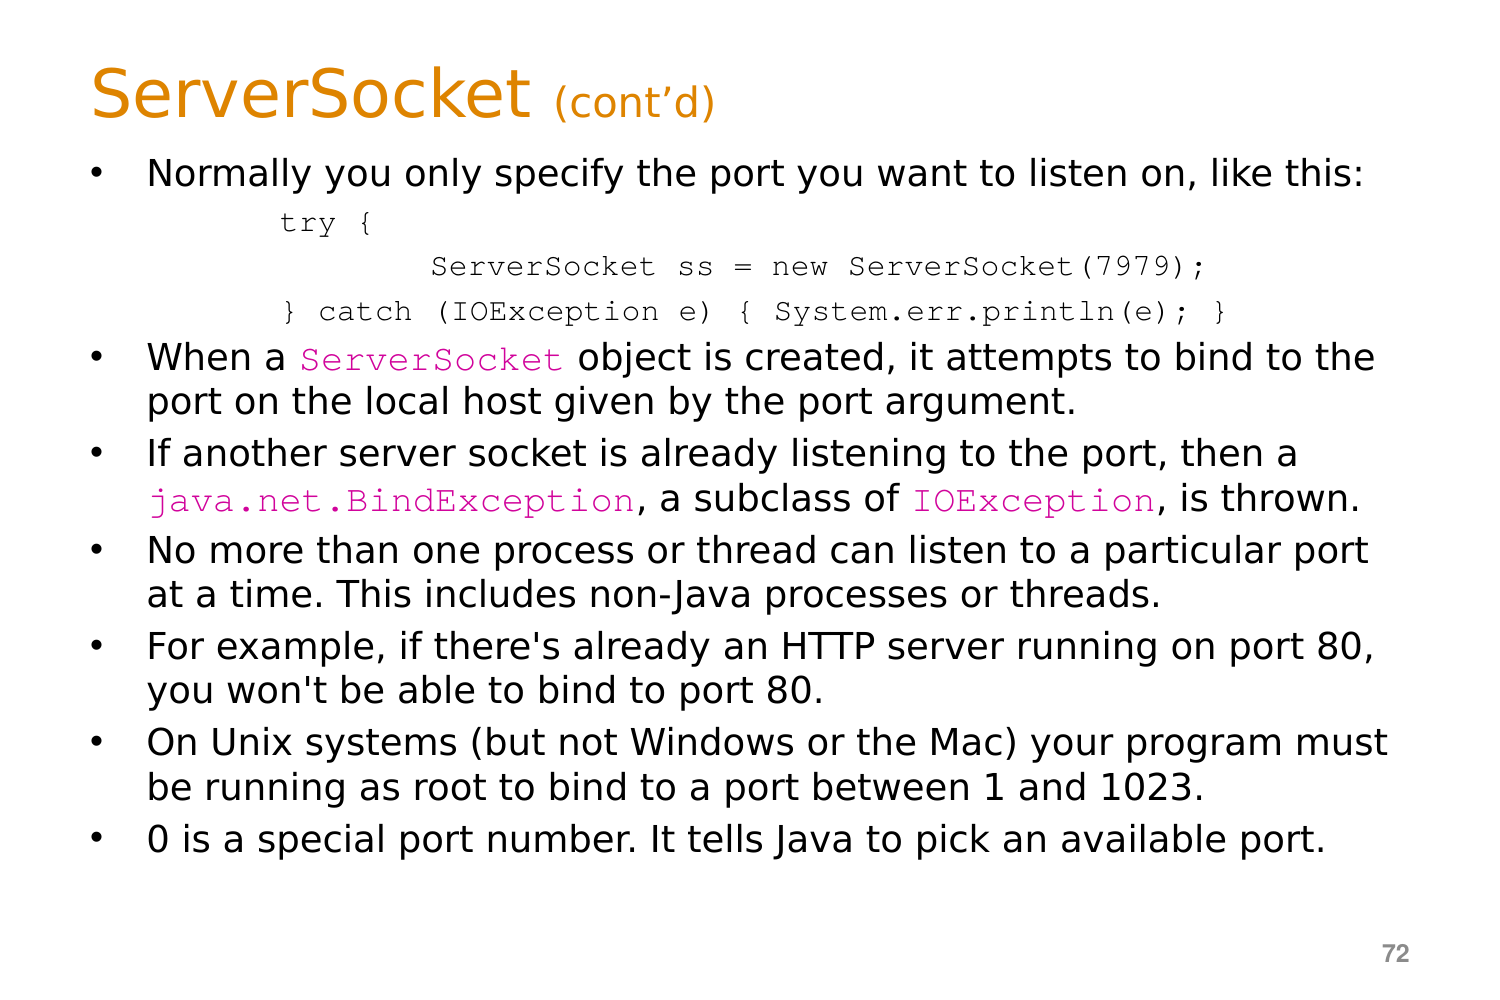

# ServerSocket (cont’d)
Normally you only specify the port you want to listen on, like this:
	try {
		ServerSocket ss = new ServerSocket(7979);
	} catch (IOException e) { System.err.println(e); }
When a ServerSocket object is created, it attempts to bind to the port on the local host given by the port argument.
If another server socket is already listening to the port, then a java.net.BindException, a subclass of IOException, is thrown.
No more than one process or thread can listen to a particular port at a time. This includes non-Java processes or threads.
For example, if there's already an HTTP server running on port 80, you won't be able to bind to port 80.
On Unix systems (but not Windows or the Mac) your program must be running as root to bind to a port between 1 and 1023.
0 is a special port number. It tells Java to pick an available port.

72